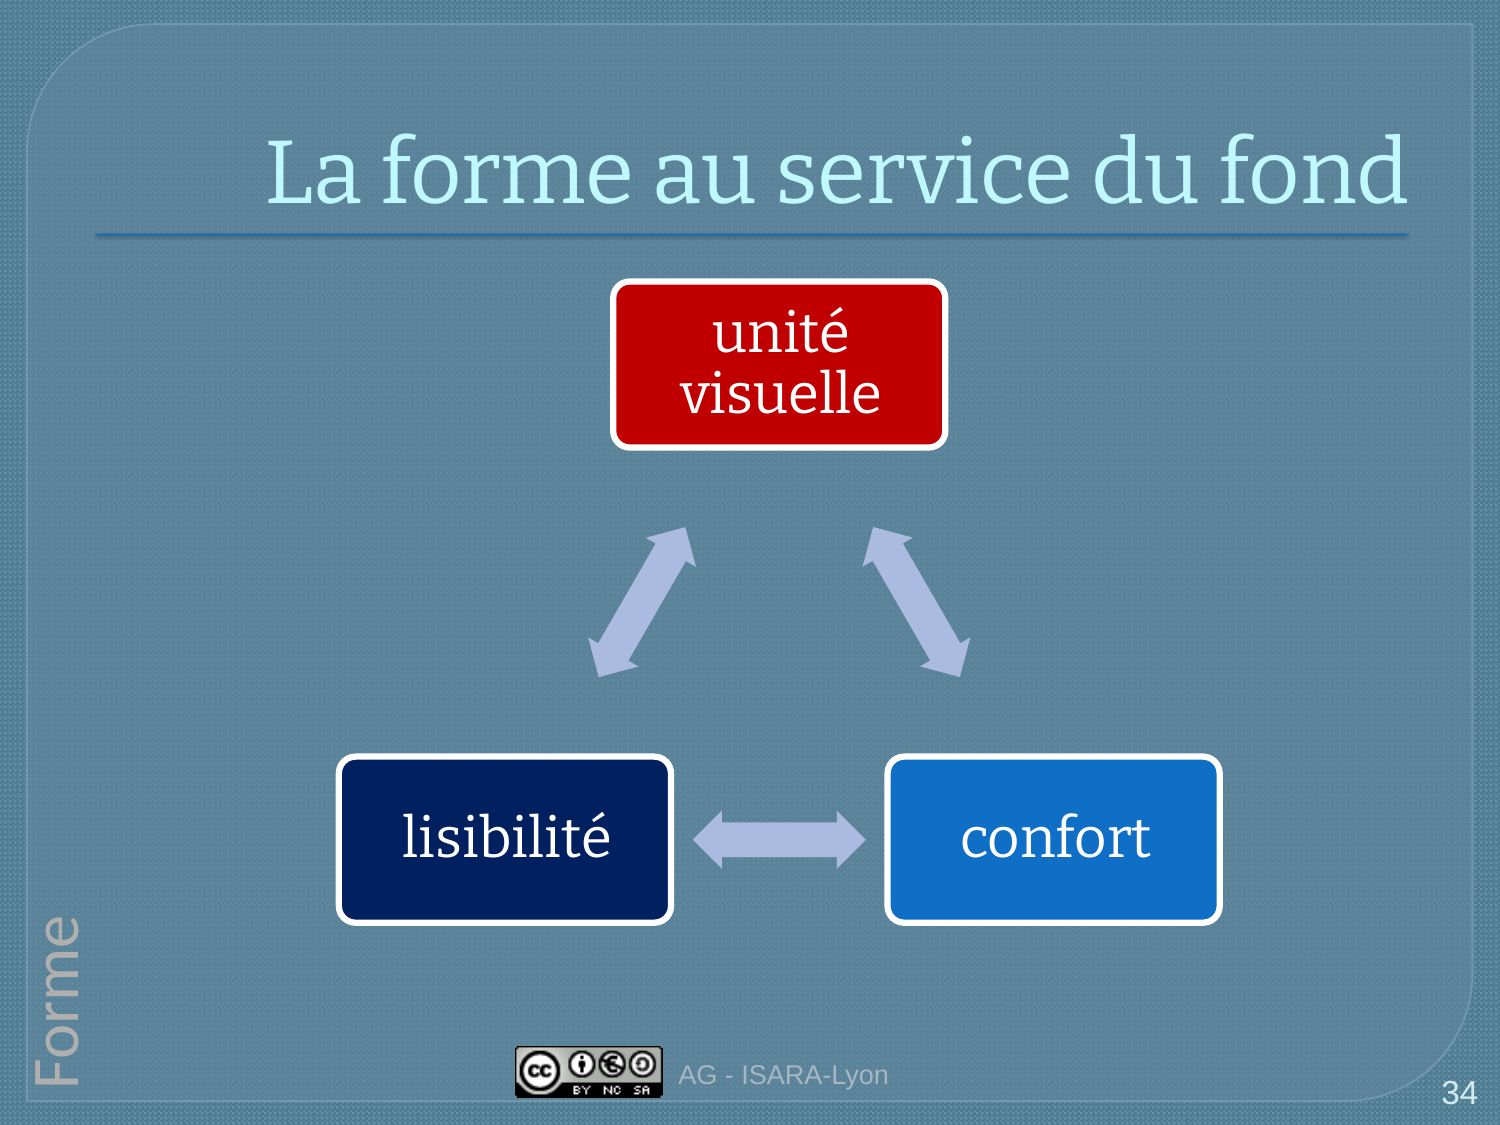

# La forme au service du fond
unité visuelle

confort

lisibilité

Forme
AG - ISARA-Lyon
34